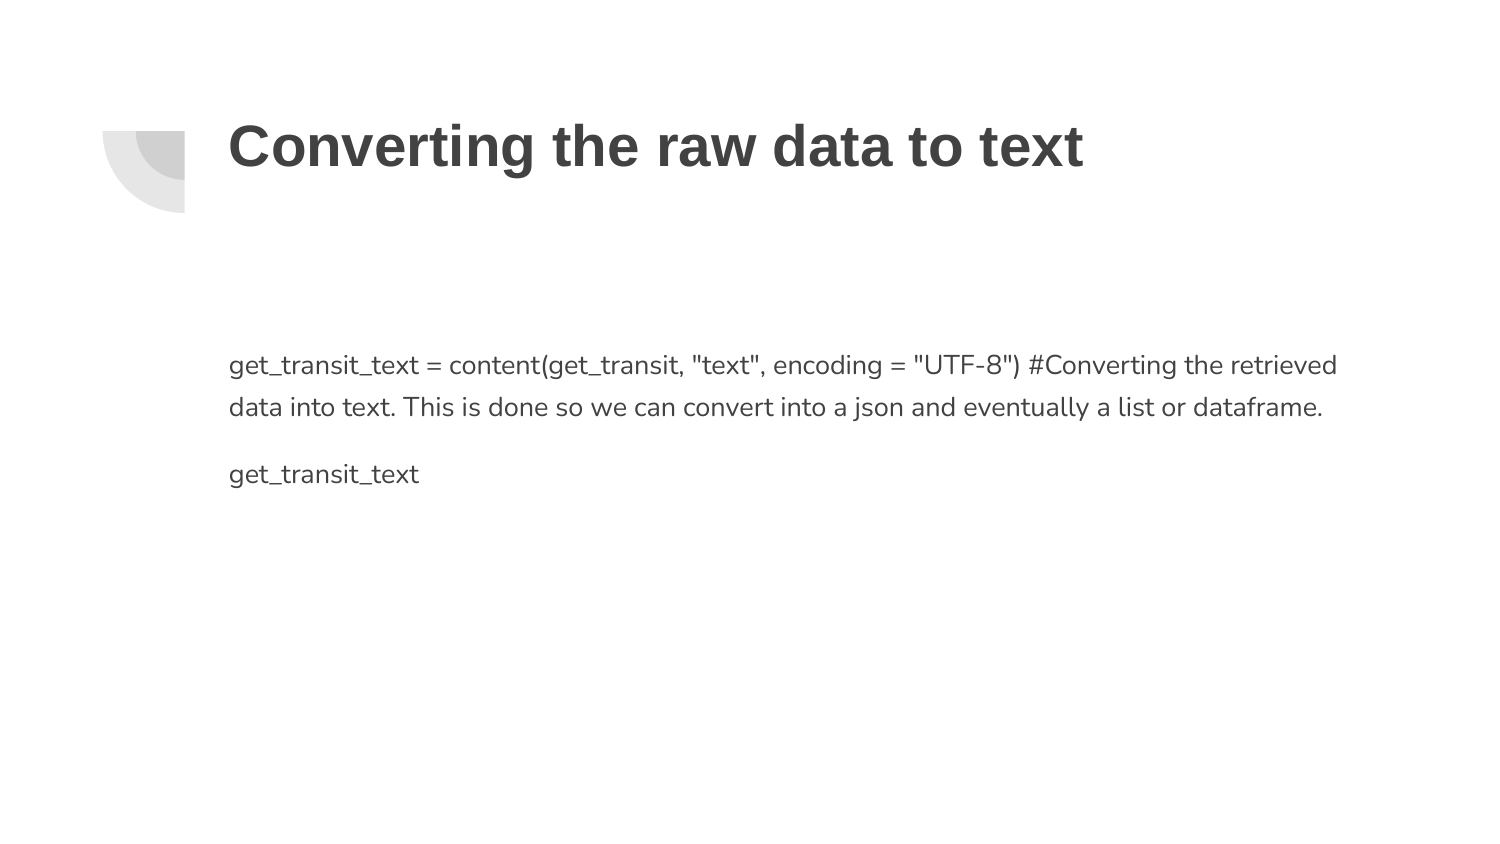

# Converting the raw data to text
get_transit_text = content(get_transit, "text", encoding = "UTF-8") #Converting the retrieved data into text. This is done so we can convert into a json and eventually a list or dataframe.
get_transit_text